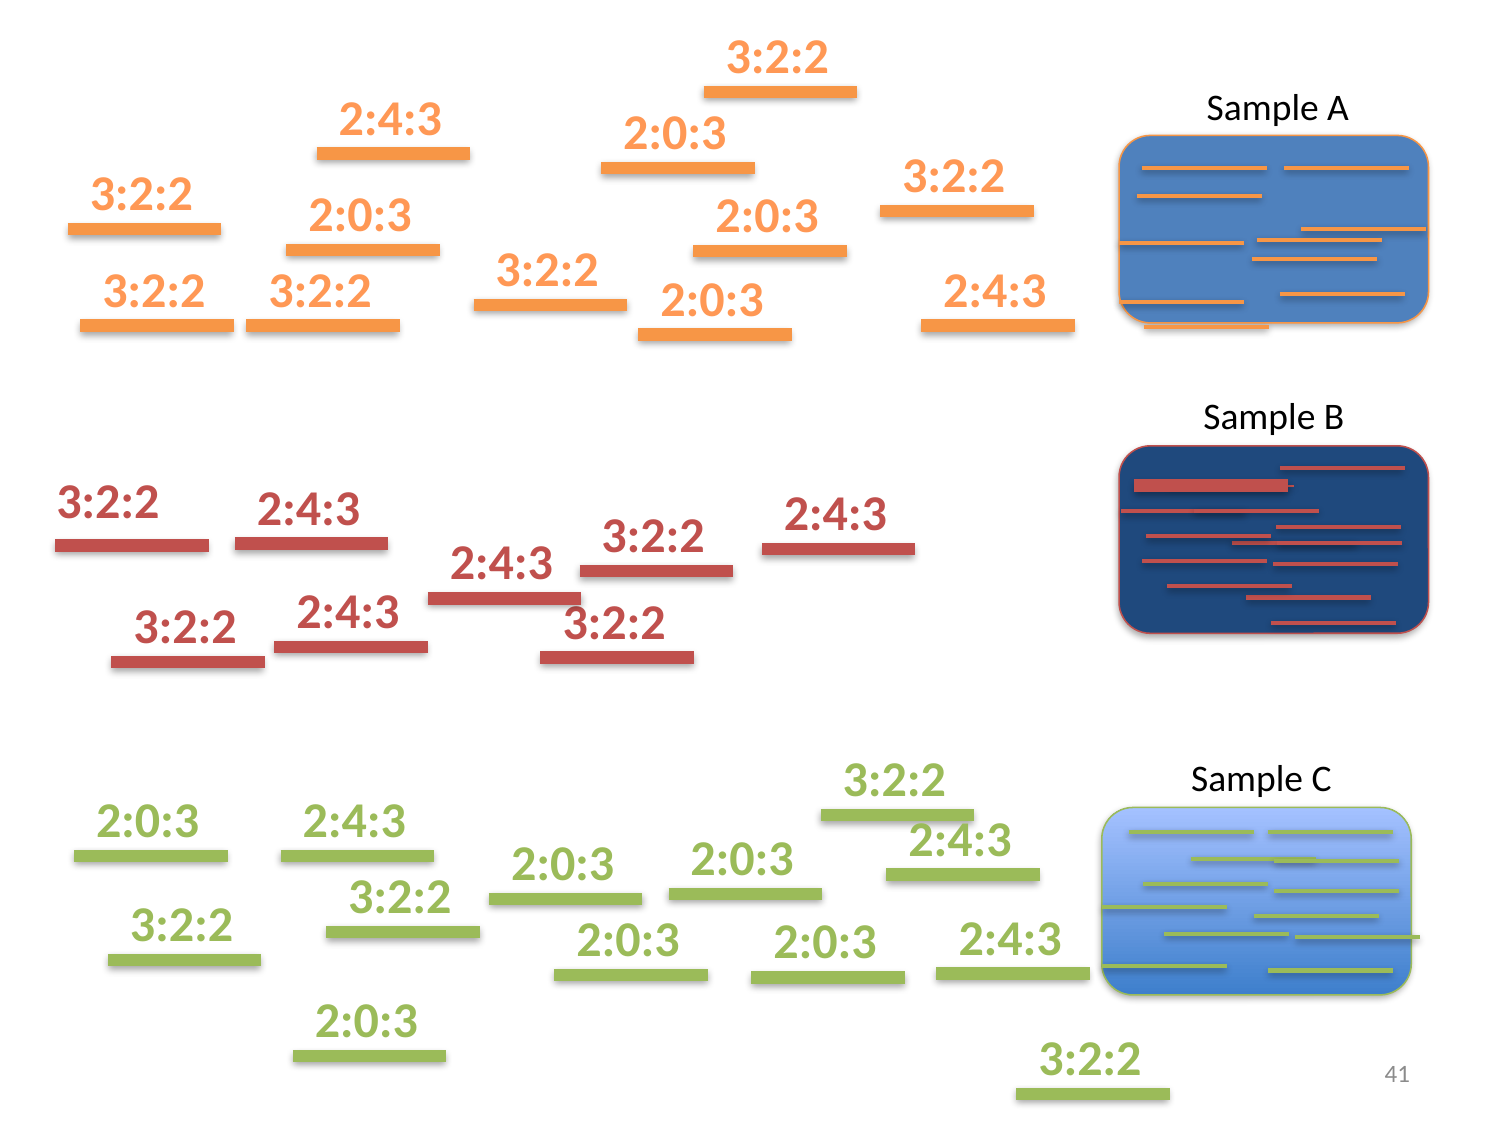

3:2:2
Sample A
2:4:3
2:0:3
3:2:2

3:2:2
2:0:3
2:0:3
3:2:2
3:2:2
3:2:2
2:4:3
2:0:3
Sample B

3:2:2
2:4:3
2:4:3
3:2:2
2:4:3
2:4:3
3:2:2
3:2:2
3:2:2
Sample C
2:0:3
2:4:3
2:4:3

2:0:3
2:0:3
3:2:2
3:2:2
2:4:3
2:0:3
2:0:3
2:0:3
3:2:2
41